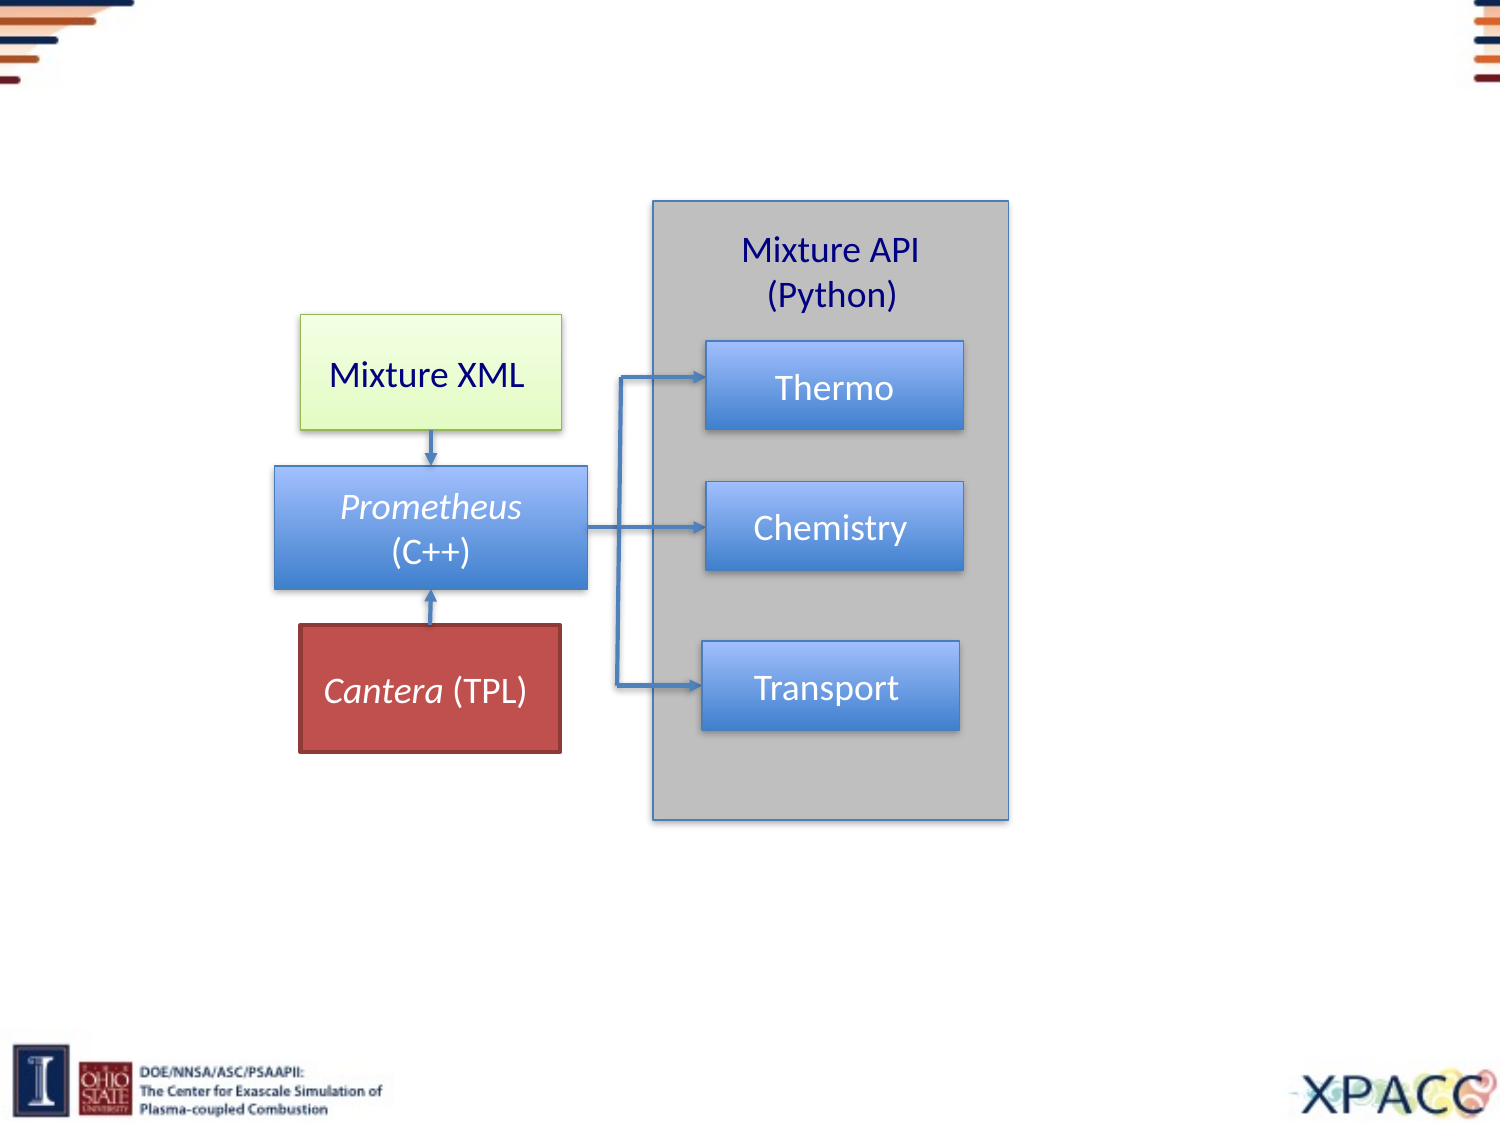

#

Mixture API
   (Python)
Mixture XML
 Thermo
Prometheus
(C++)
Chemistry
Cantera (TPL)
Transport